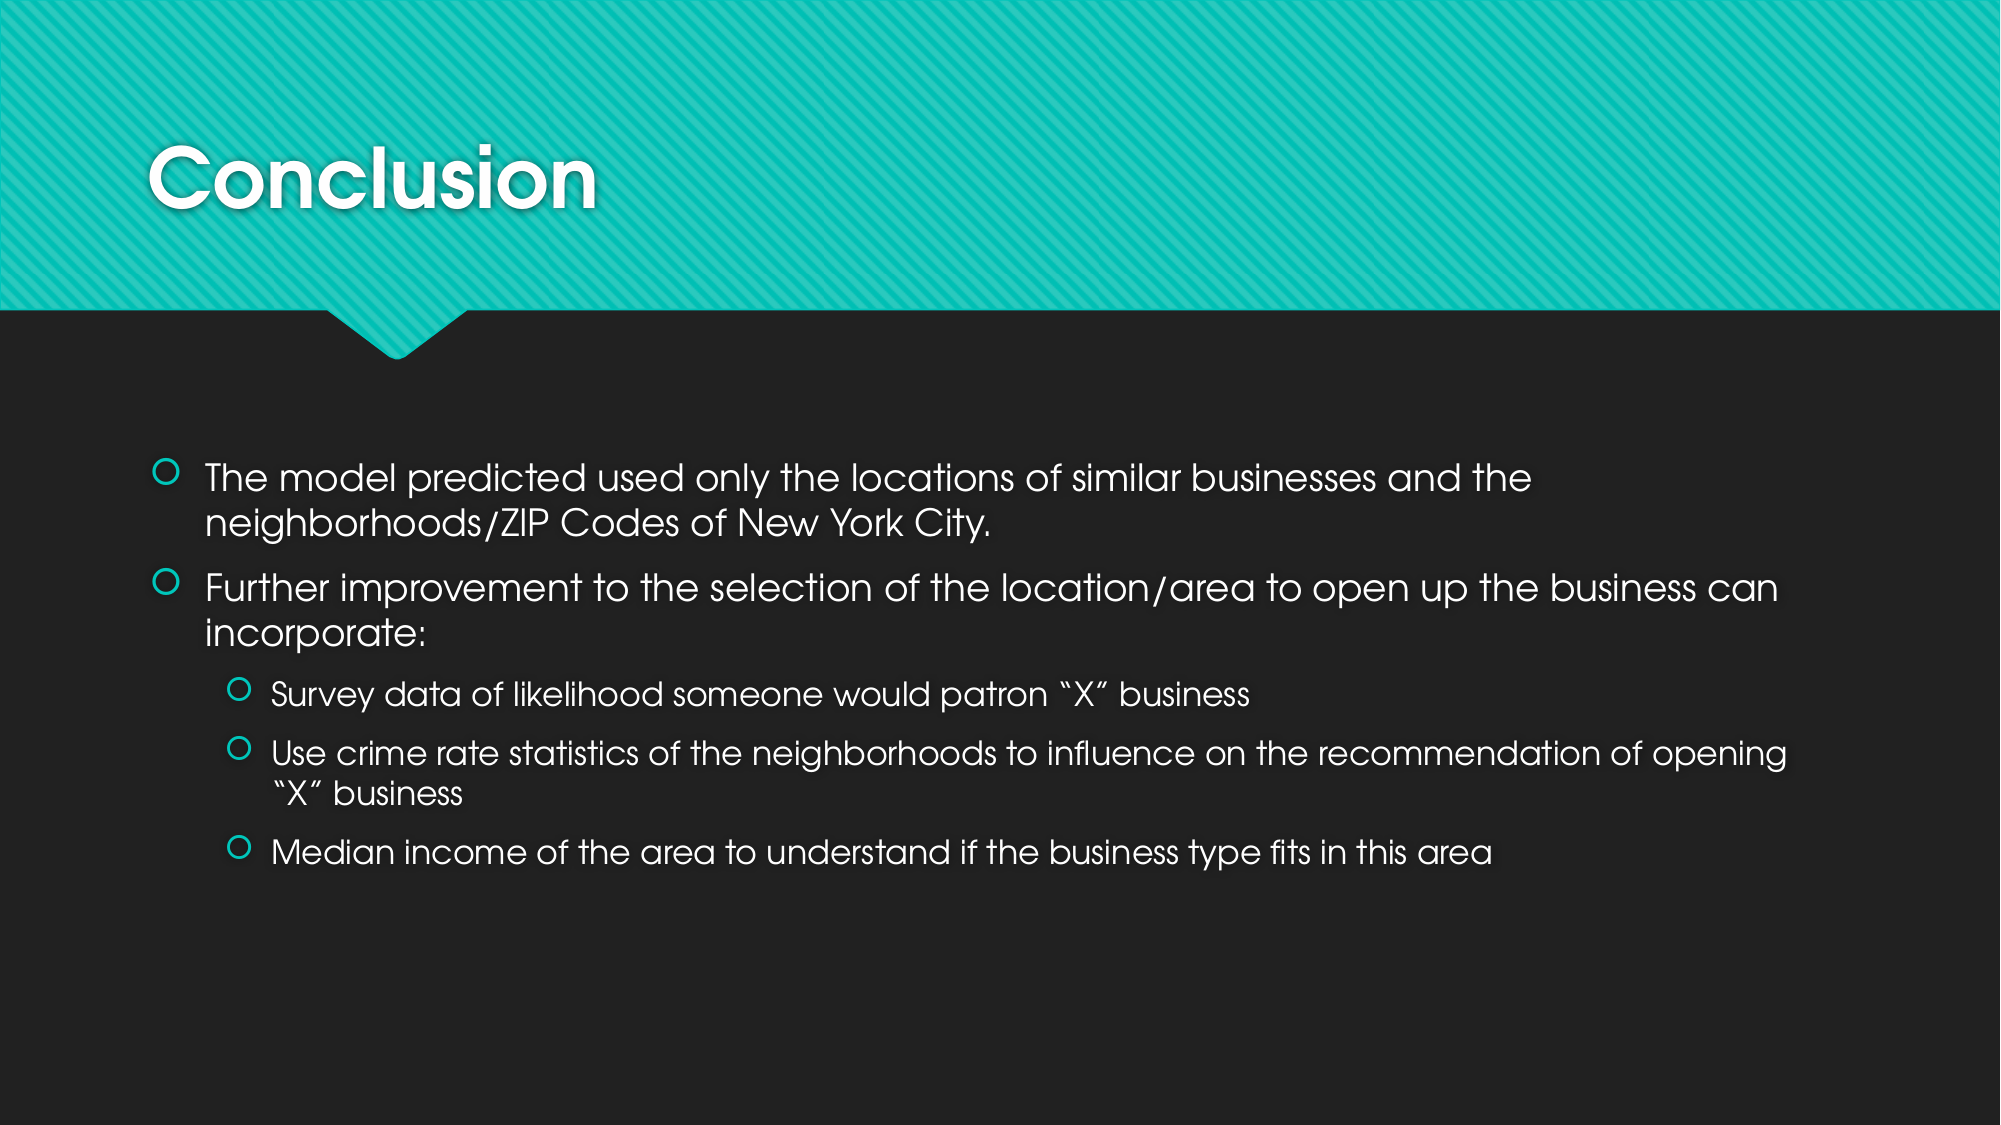

# Conclusion
The model predicted used only the locations of similar businesses and the neighborhoods/ZIP Codes of New York City.
Further improvement to the selection of the location/area to open up the business can incorporate:
Survey data of likelihood someone would patron “X” business
Use crime rate statistics of the neighborhoods to influence on the recommendation of opening “X” business
Median income of the area to understand if the business type fits in this area